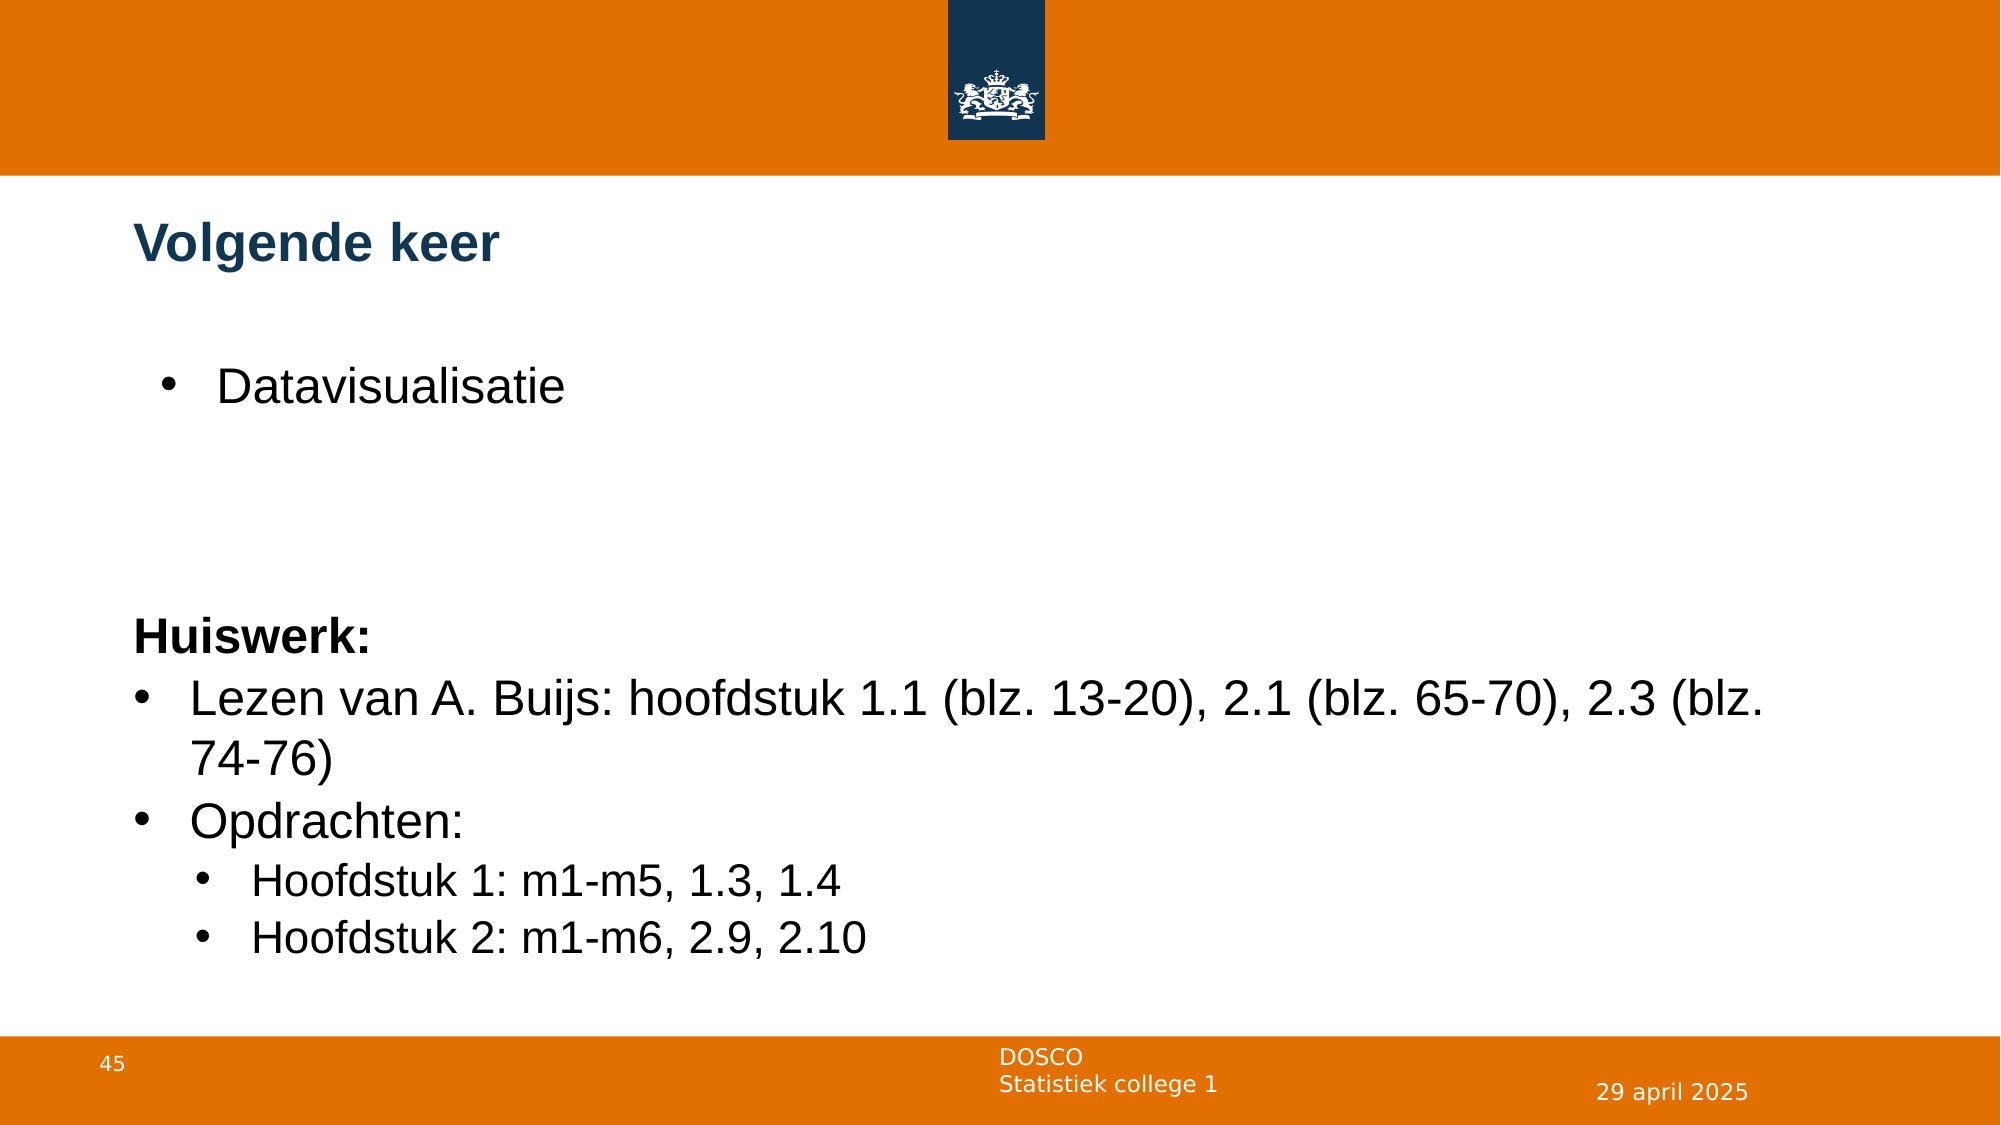

# Volgende keer

Huiswerk:
Lezen van A. Buijs: hoofdstuk 1.1 (blz. 13-20), 2.1 (blz. 65-70), 2.3 (blz. 74-76)
Opdrachten:
Hoofdstuk 1: m1-m5, 1.3, 1.4
Hoofdstuk 2: m1-m6, 2.9, 2.10

Datavisualisatie

29 april 2025